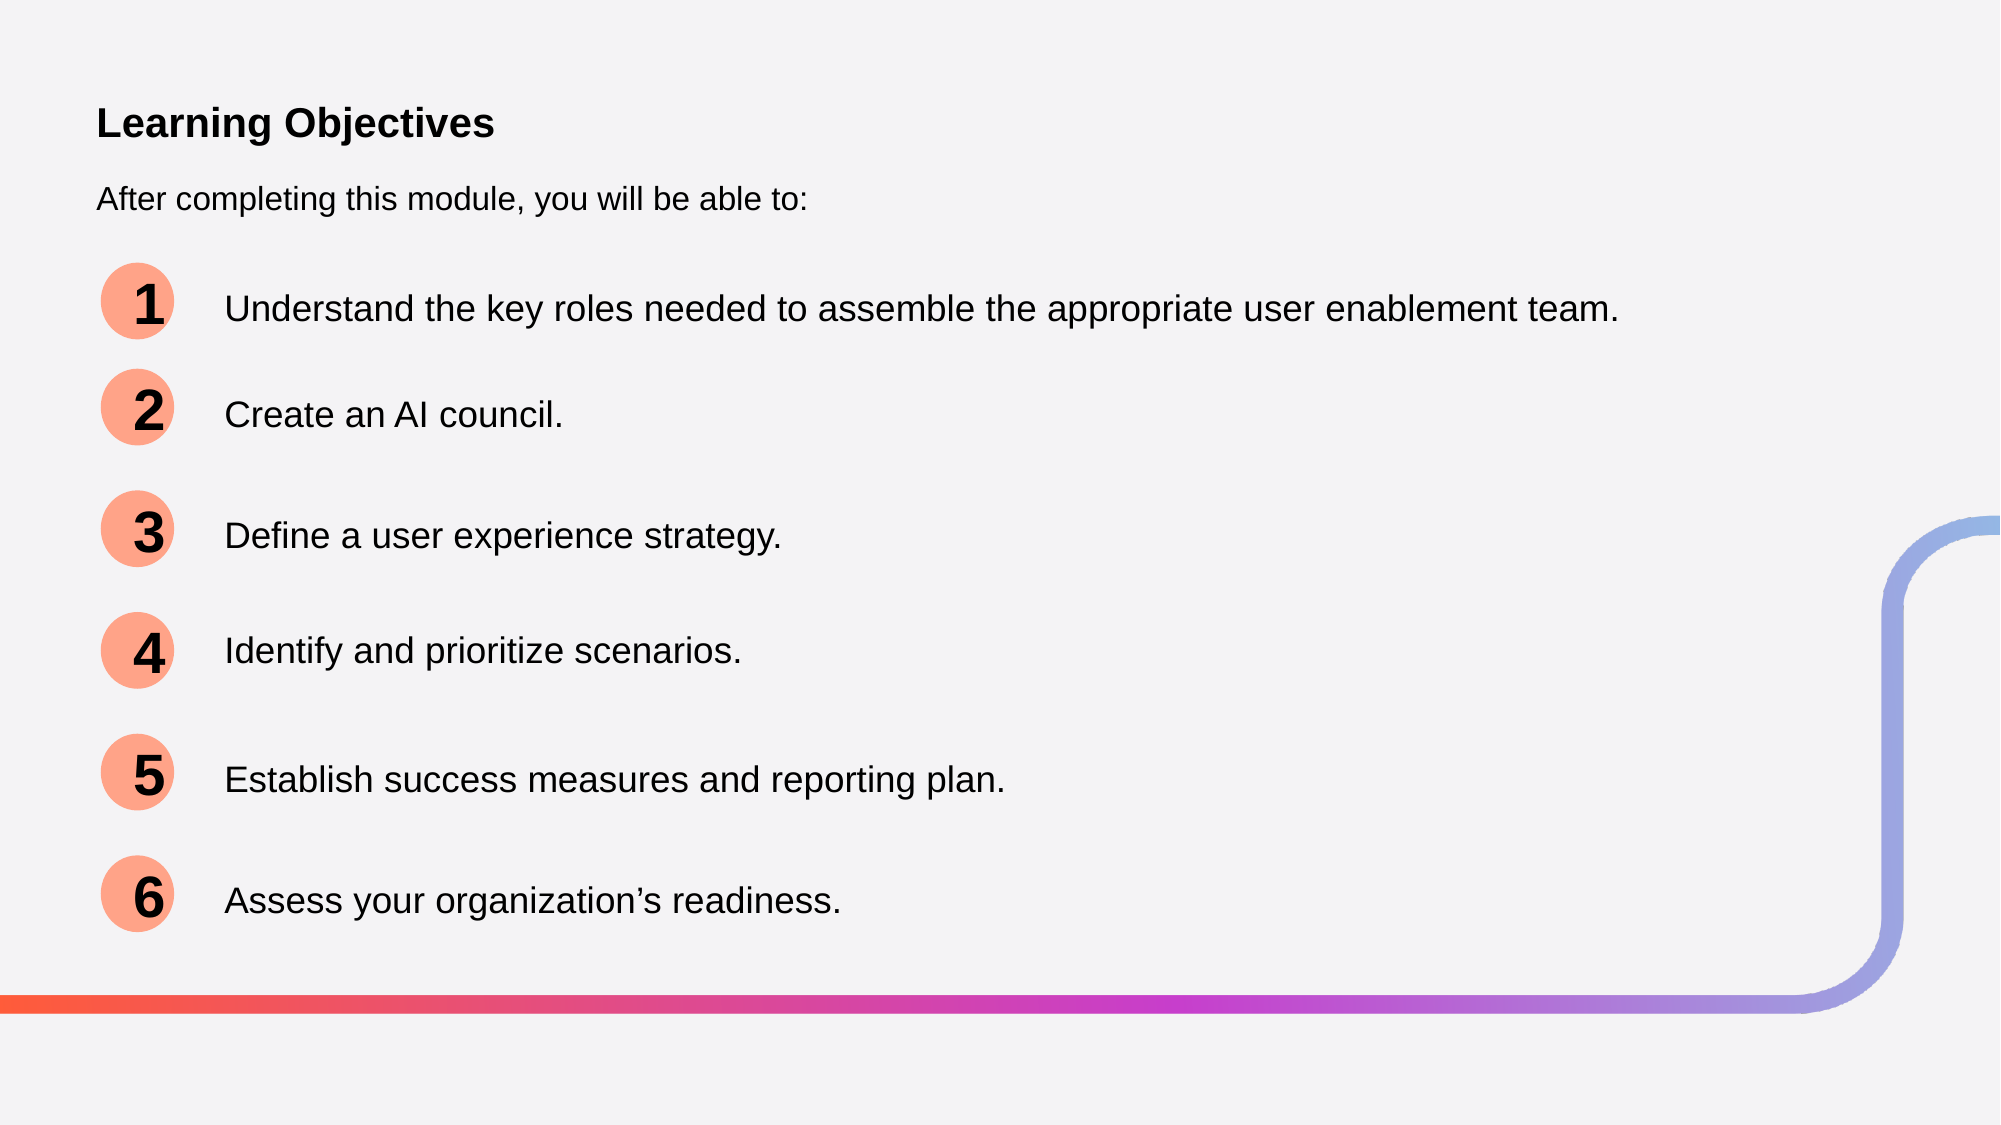

# Learning Objectives
After completing this module, you will be able to:
1
Understand the key roles needed to assemble the appropriate user enablement team.
2
Create an AI council.
3
Define a user experience strategy.
4
Identify and prioritize scenarios.
5
Establish success measures and reporting plan.
6
Assess your organization’s readiness.